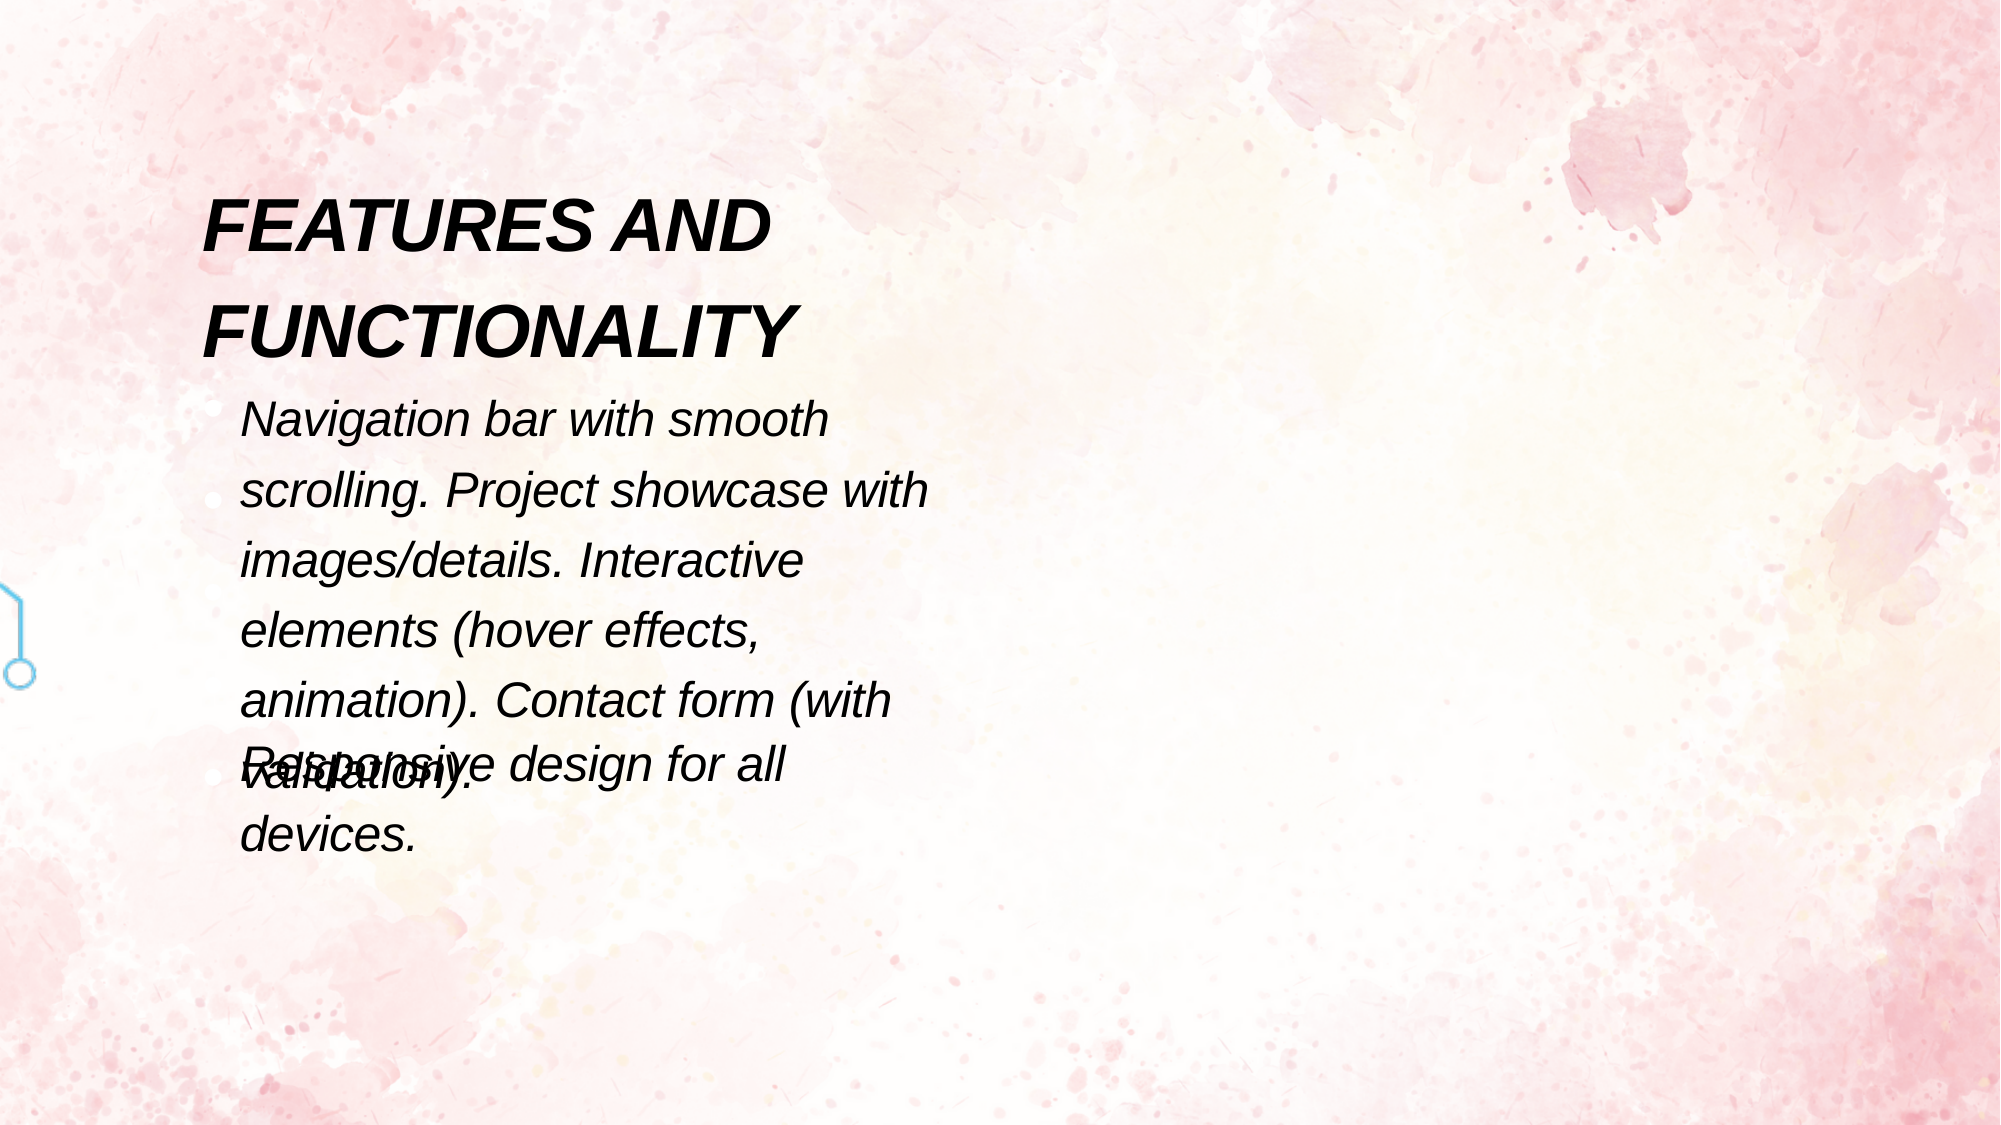

FEATURES AND FUNCTIONALITY
• • • • •
Navigation bar with smooth scrolling. Project showcase with images/details. Interactive elements (hover effects, animation). Contact form (with validation).

Responsive design for all devices.